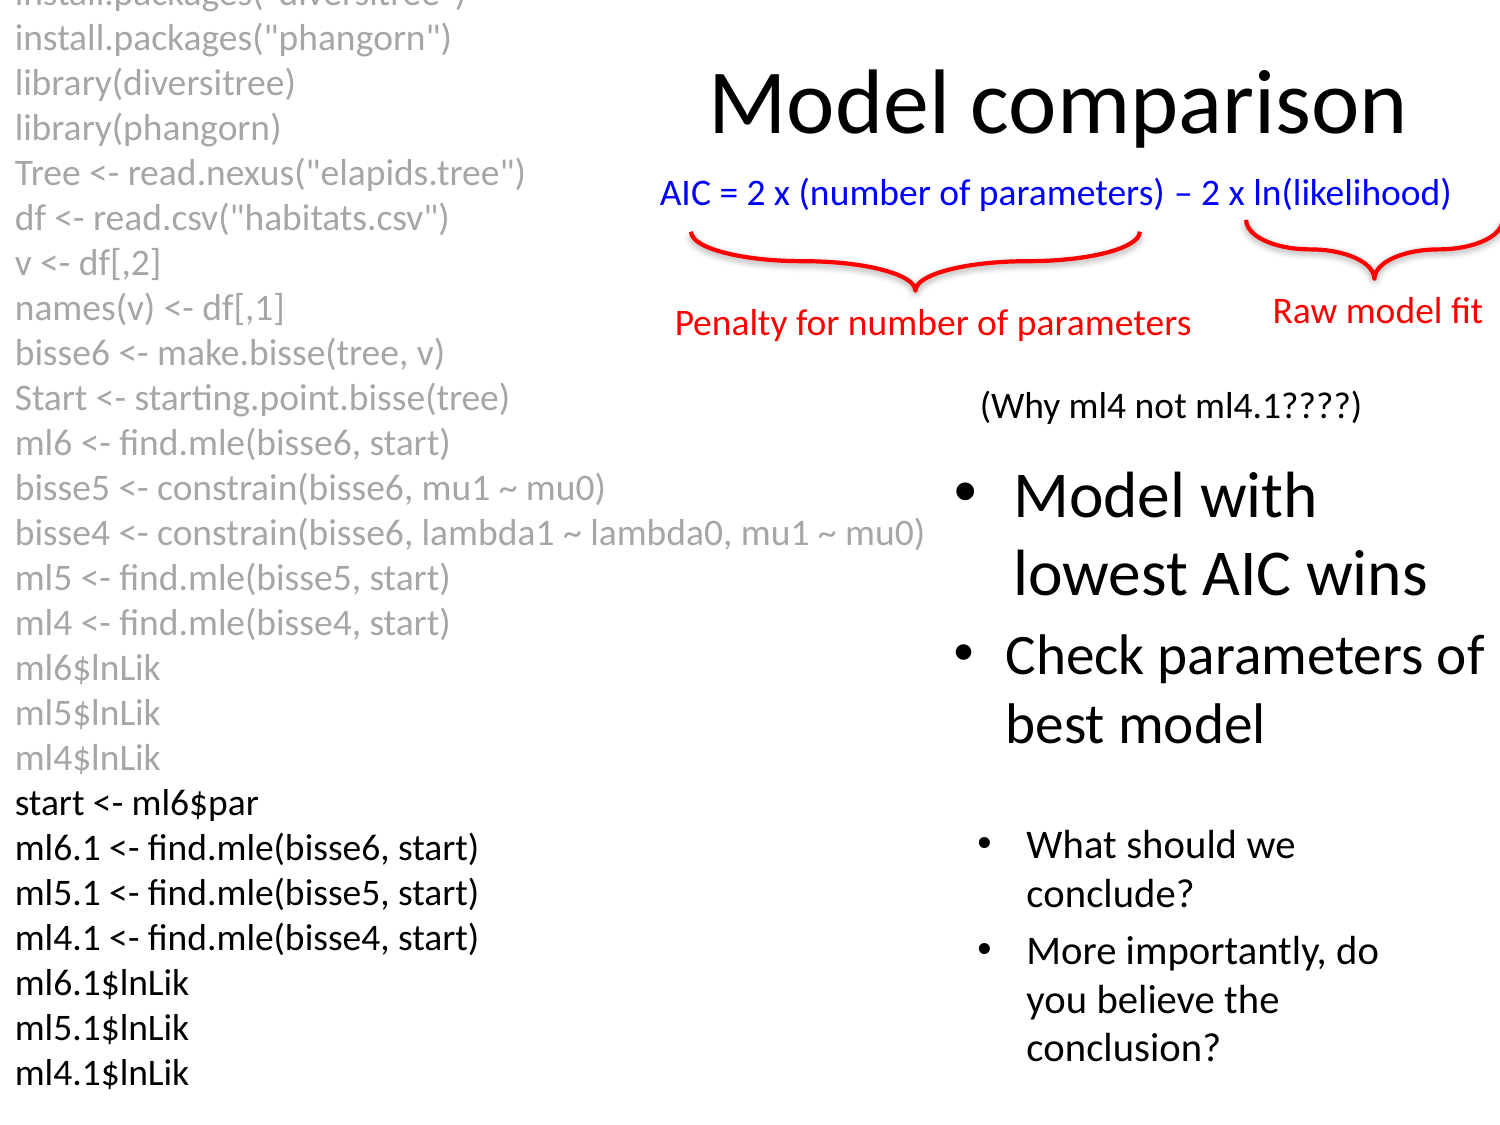

install.packages("diversitree")
install.packages("phangorn")
library(diversitree)
library(phangorn)
Tree <- read.nexus("elapids.tree")
df <- read.csv("habitats.csv")
v <- df[,2]
names(v) <- df[,1]
bisse6 <- make.bisse(tree, v)
Start <- starting.point.bisse(tree)
ml6 <- find.mle(bisse6, start)
bisse5 <- constrain(bisse6, mu1 ~ mu0)
bisse4 <- constrain(bisse6, lambda1 ~ lambda0, mu1 ~ mu0)
ml5 <- find.mle(bisse5, start)
ml4 <- find.mle(bisse4, start)
ml6$lnLik
ml5$lnLik
ml4$lnLik
start <- ml6$par
ml6.1 <- find.mle(bisse6, start)
ml5.1 <- find.mle(bisse5, start)
ml4.1 <- find.mle(bisse4, start)
ml6.1$lnLik
ml5.1$lnLik
ml4.1$lnLik

# Model comparison

AIC = 2 x (number of parameters) – 2 x ln(likelihood)
Raw model fit
Penalty for number of parameters
(Why ml4 not ml4.1????)
Model with lowest AIC wins
Check parameters of best model
What should we conclude?
More importantly, do you believe the conclusion?